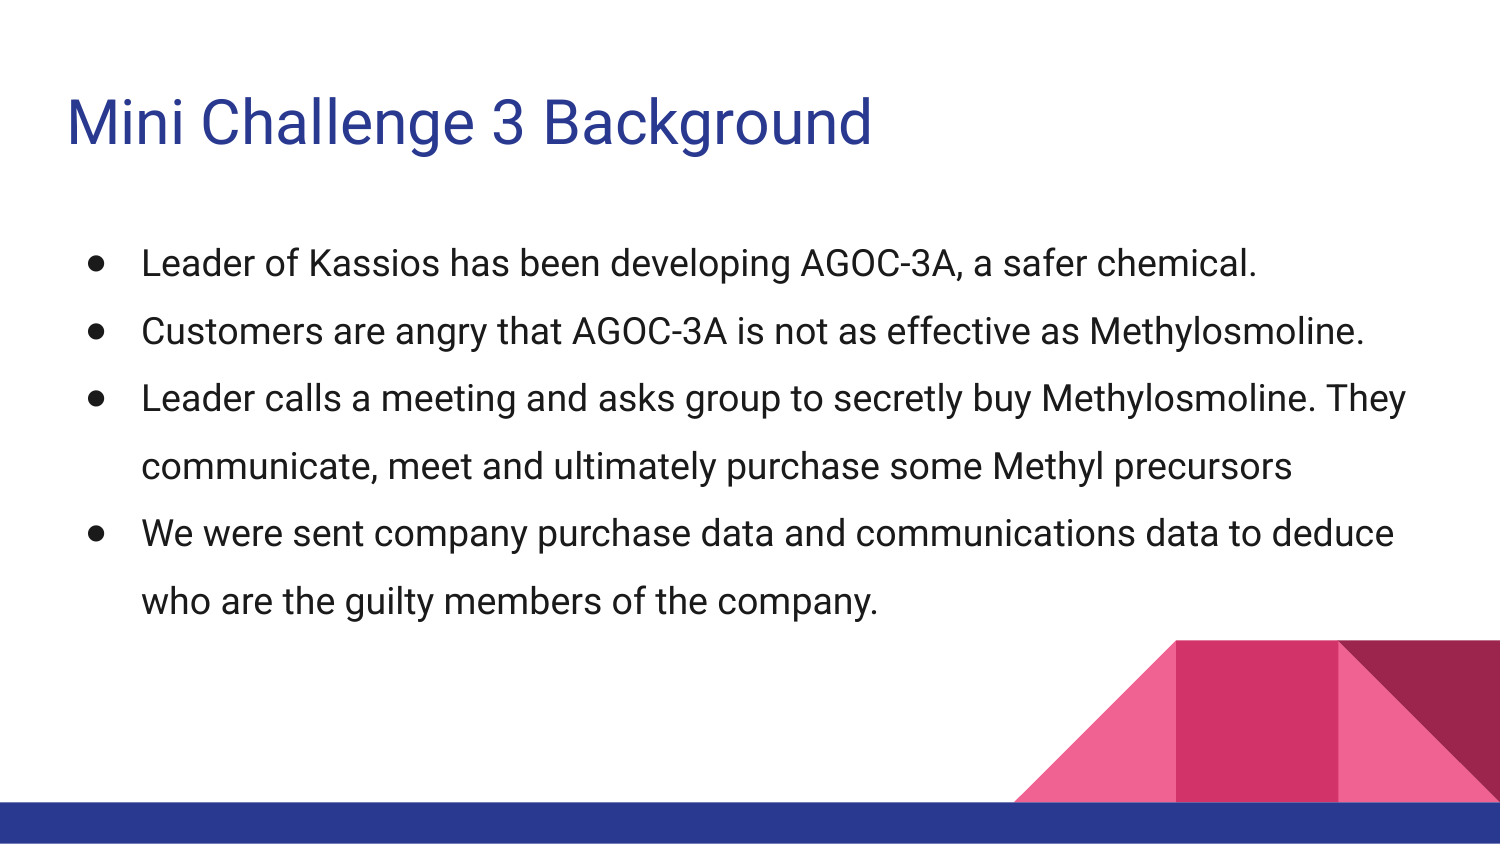

# Mini Challenge 3 Background
Leader of Kassios has been developing AGOC-3A, a safer chemical.
Customers are angry that AGOC-3A is not as effective as Methylosmoline.
Leader calls a meeting and asks group to secretly buy Methylosmoline. They communicate, meet and ultimately purchase some Methyl precursors
We were sent company purchase data and communications data to deduce who are the guilty members of the company.